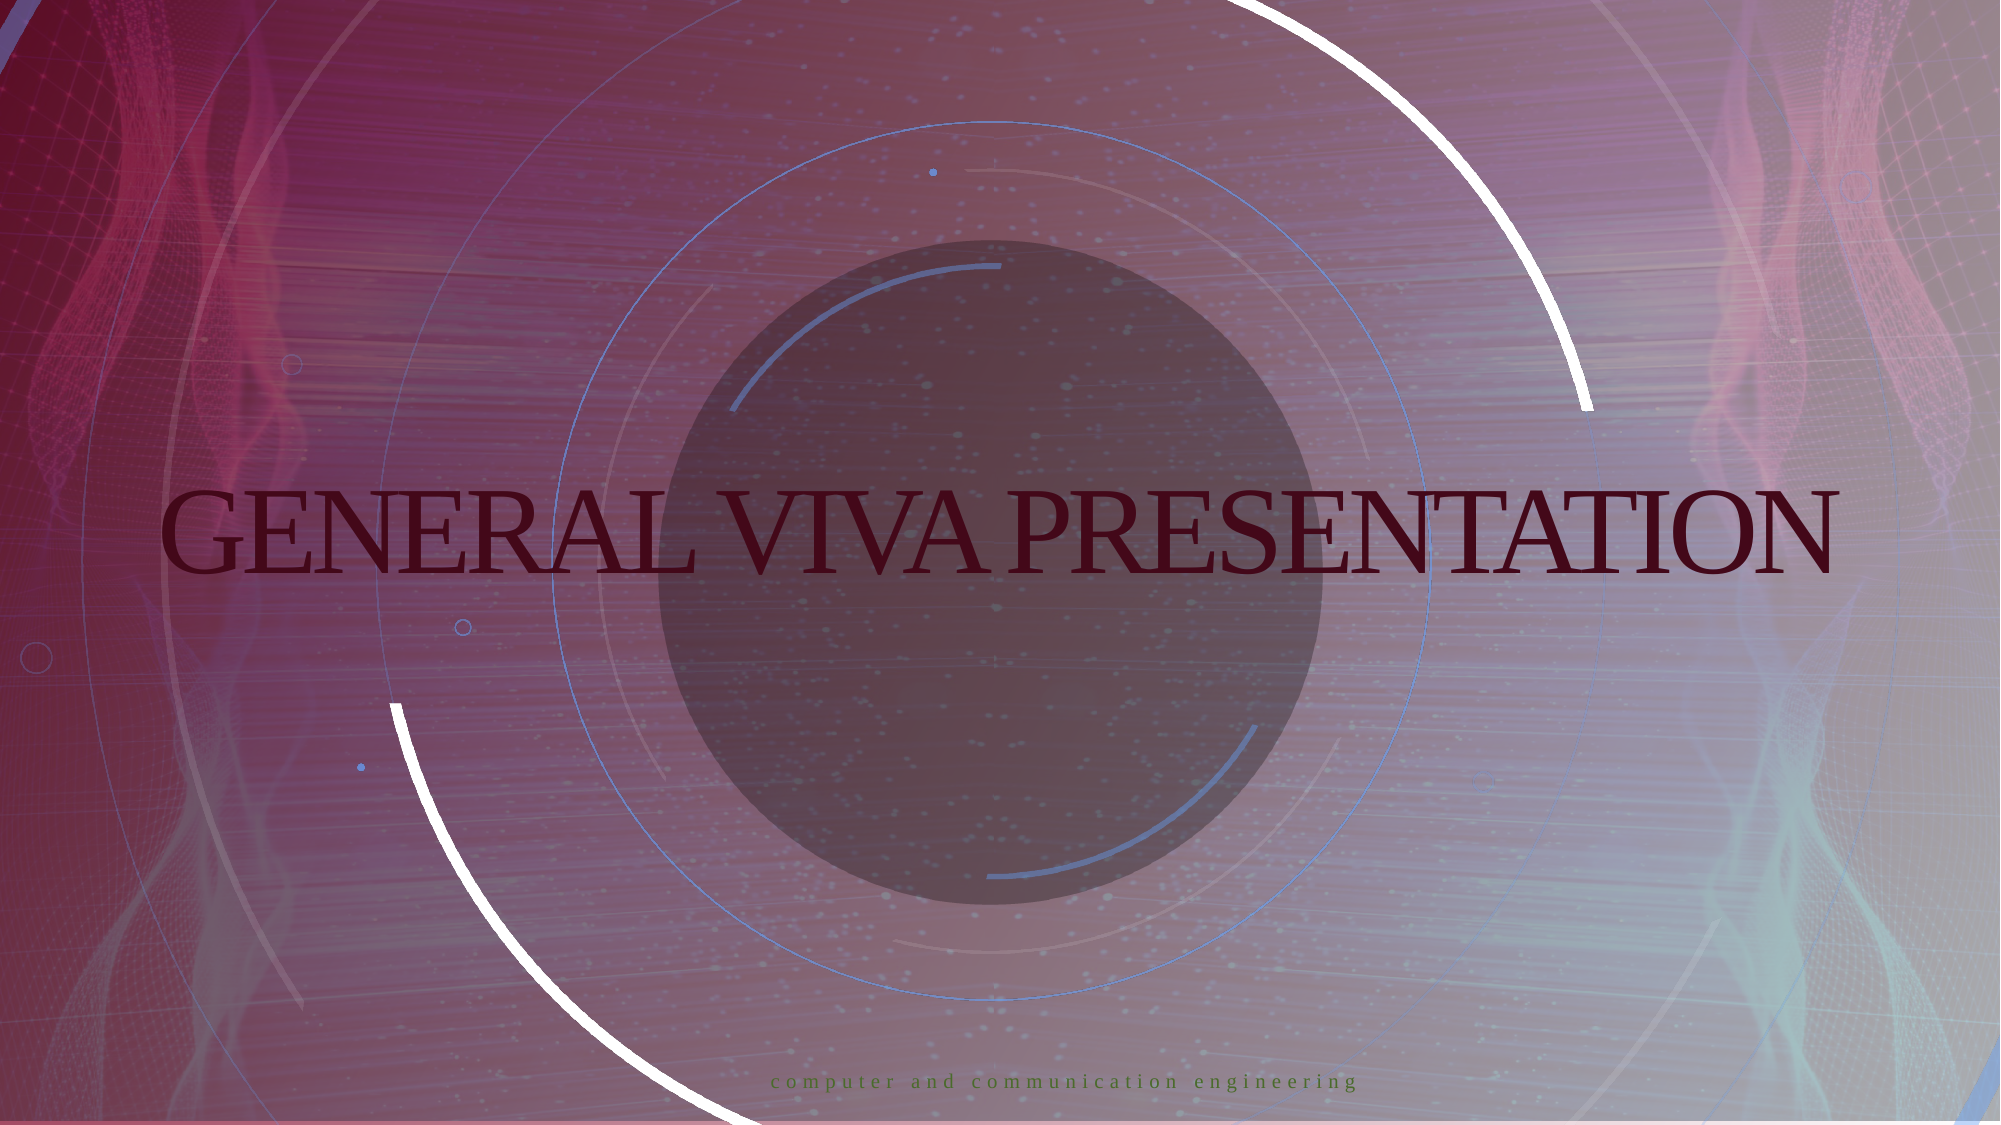

# General viva Presentation

 computer and communication engineering